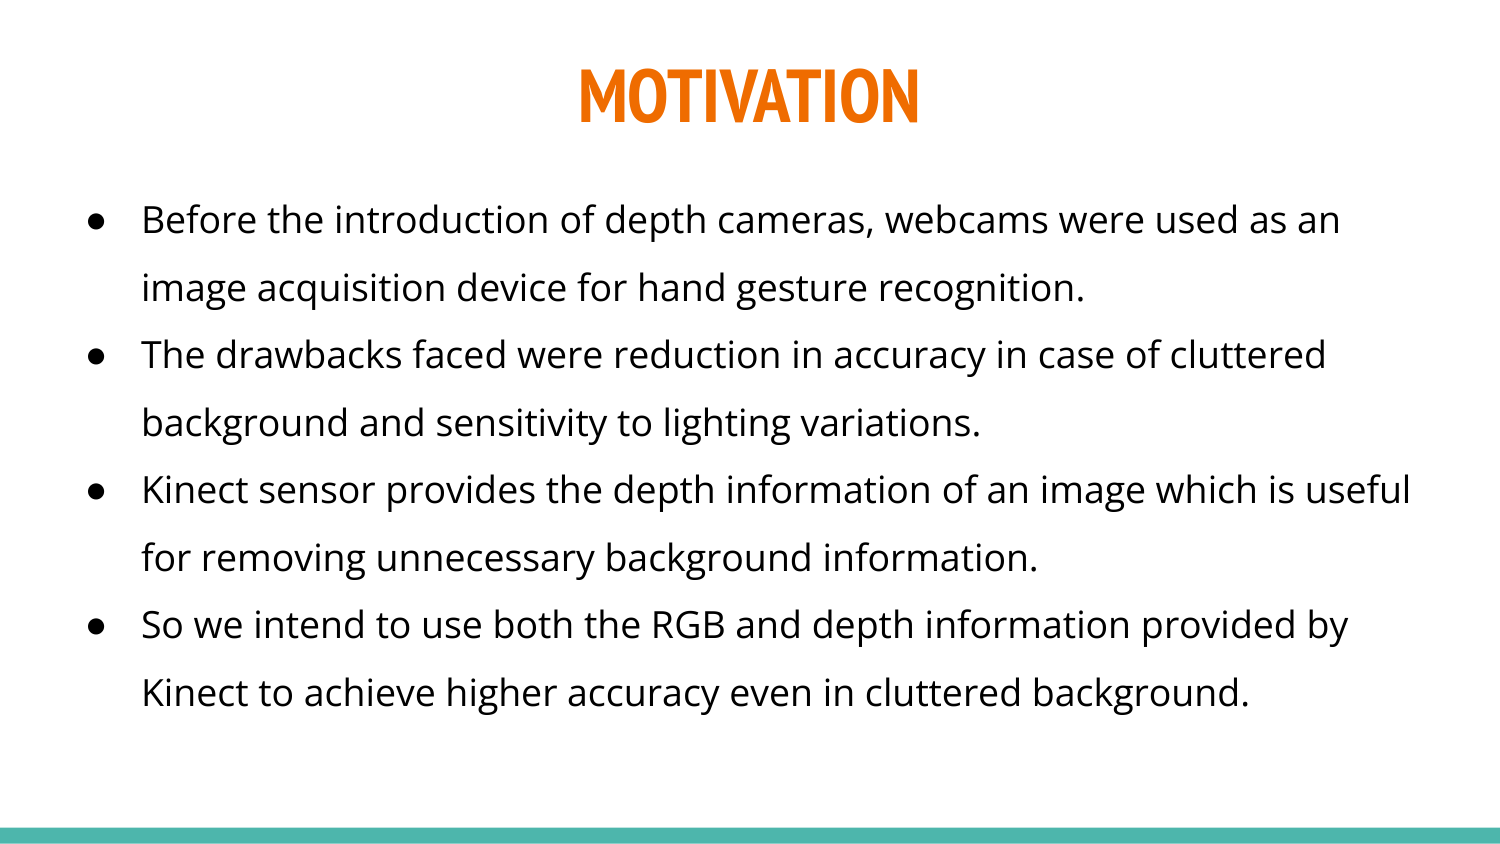

# MOTIVATION
Before the introduction of depth cameras, webcams were used as an image acquisition device for hand gesture recognition.
The drawbacks faced were reduction in accuracy in case of cluttered background and sensitivity to lighting variations.
Kinect sensor provides the depth information of an image which is useful for removing unnecessary background information.
So we intend to use both the RGB and depth information provided by Kinect to achieve higher accuracy even in cluttered background.